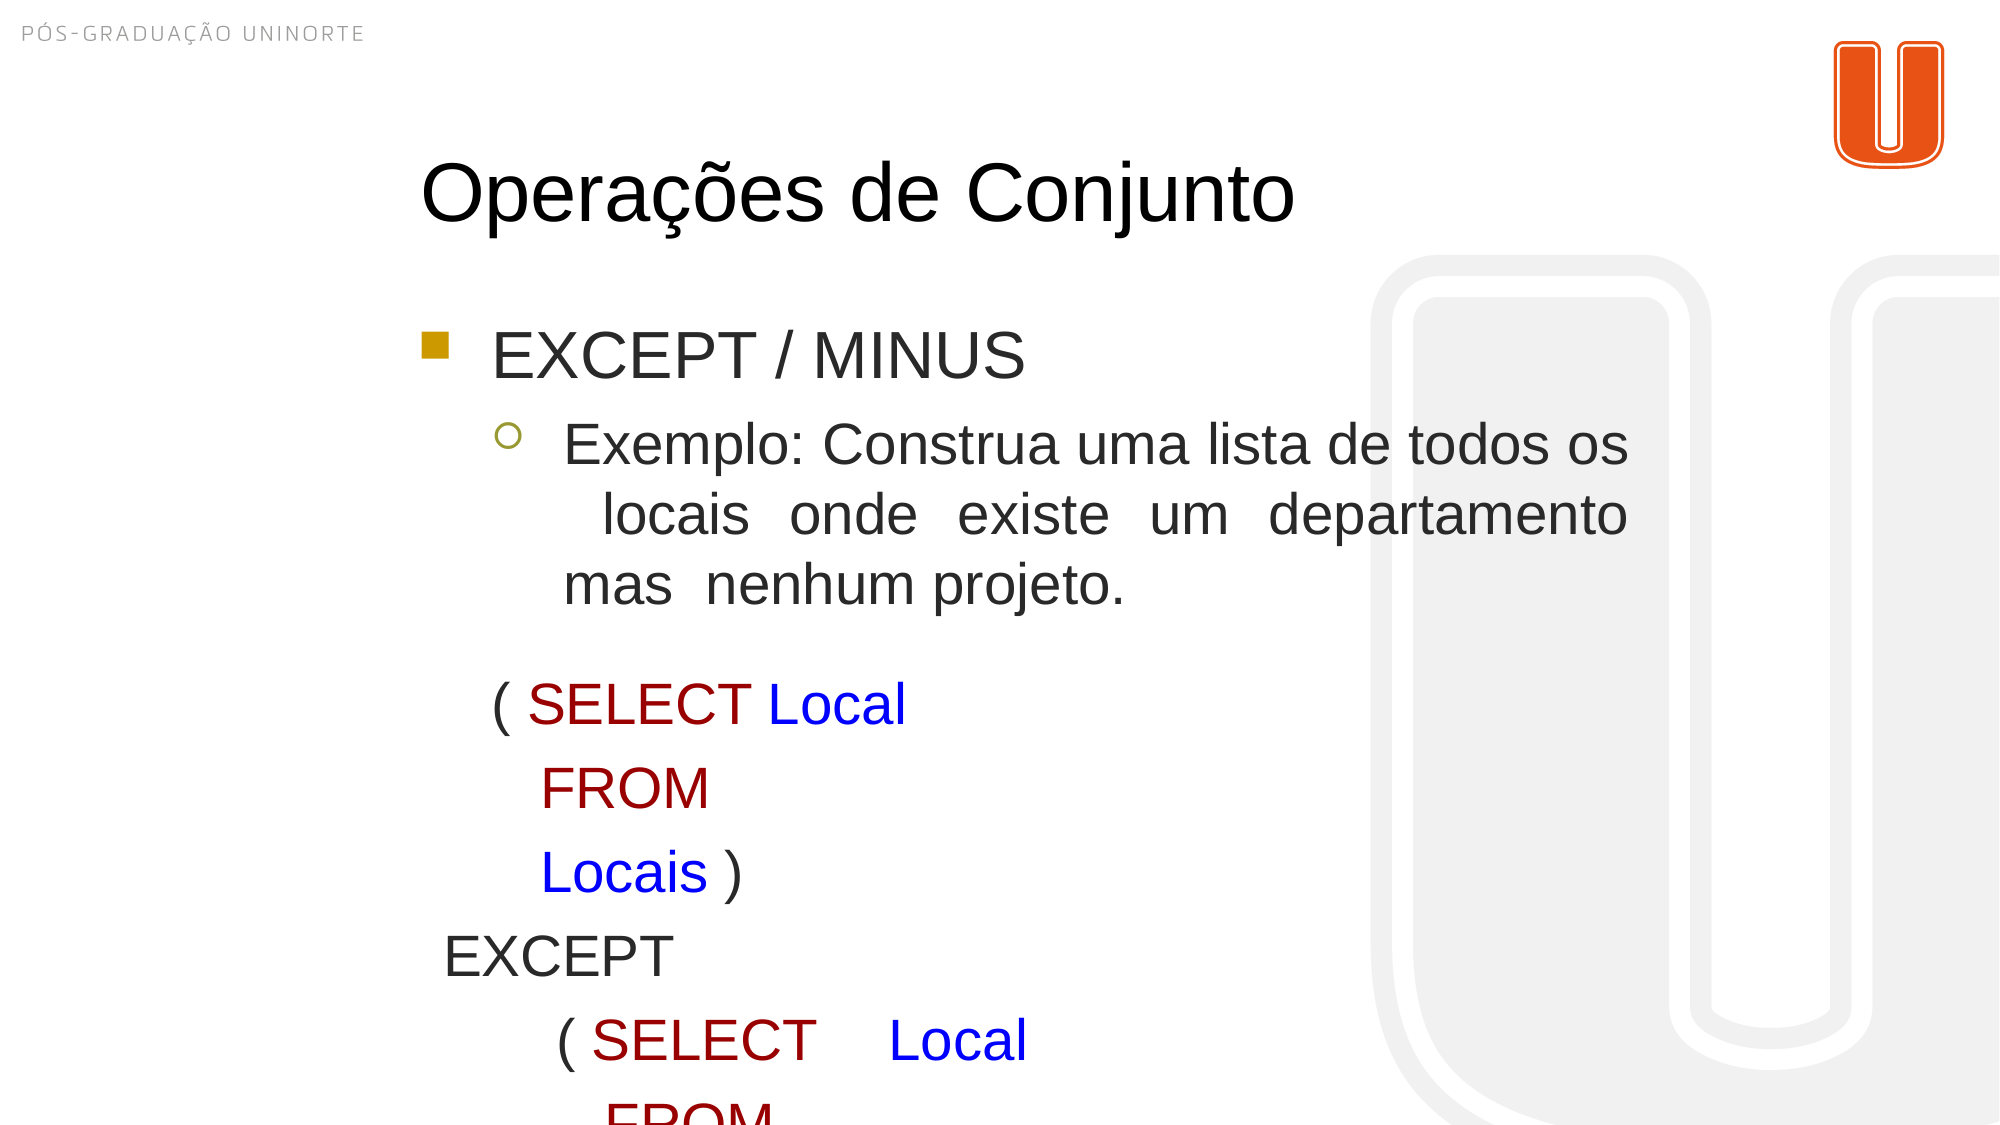

# Operações de Conjunto
EXCEPT / MINUS
Exemplo: Construa uma lista de todos os  locais onde existe um departamento mas  nenhum projeto.
( SELECT Local  FROM	Locais )
EXCEPT
( SELECT	Local  FROM	Projeto );